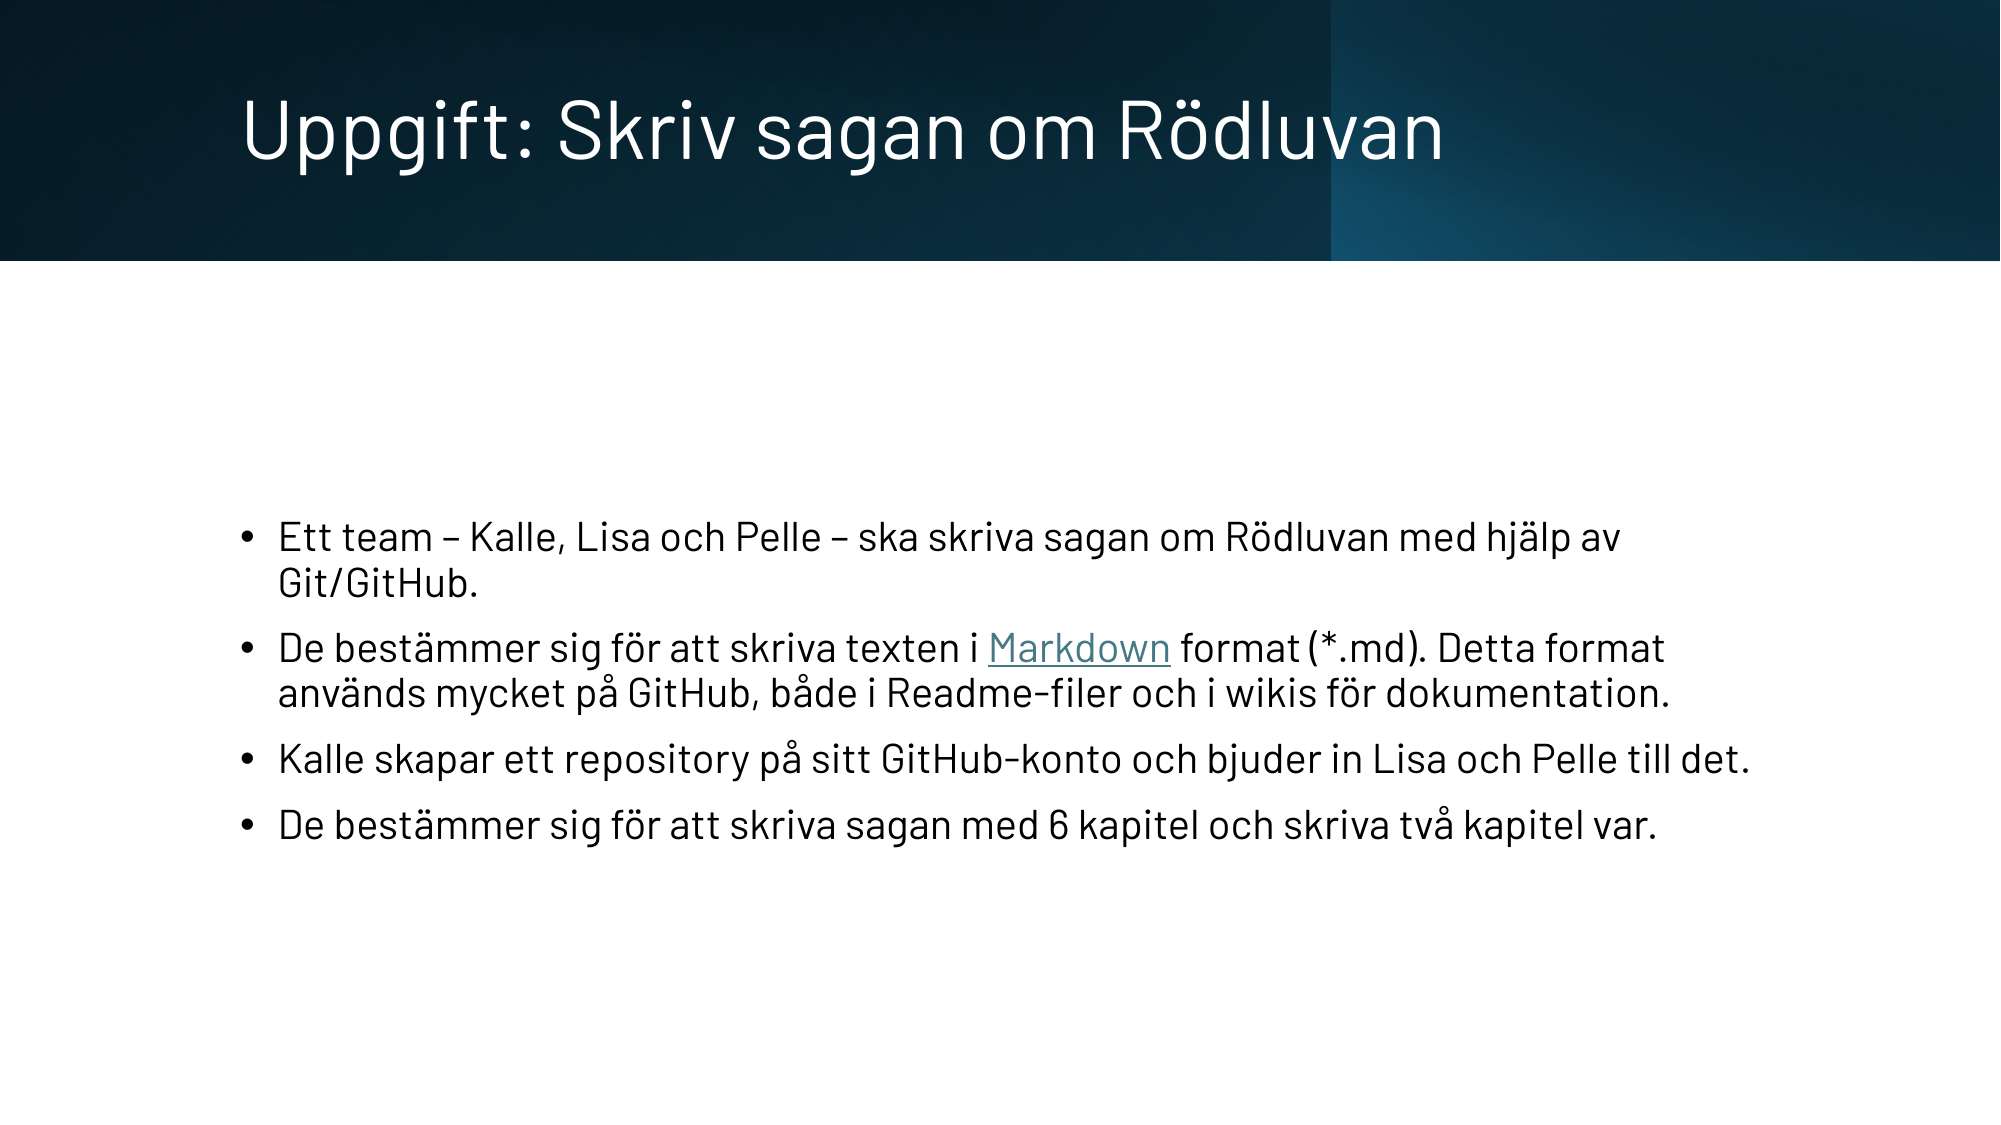

# Uppgift: Skriv sagan om Rödluvan
Ett team – Kalle, Lisa och Pelle – ska skriva sagan om Rödluvan med hjälp av Git/GitHub.
De bestämmer sig för att skriva texten i Markdown format (*.md). Detta format används mycket på GitHub, både i Readme-filer och i wikis för dokumentation.
Kalle skapar ett repository på sitt GitHub-konto och bjuder in Lisa och Pelle till det.
De bestämmer sig för att skriva sagan med 6 kapitel och skriva två kapitel var.